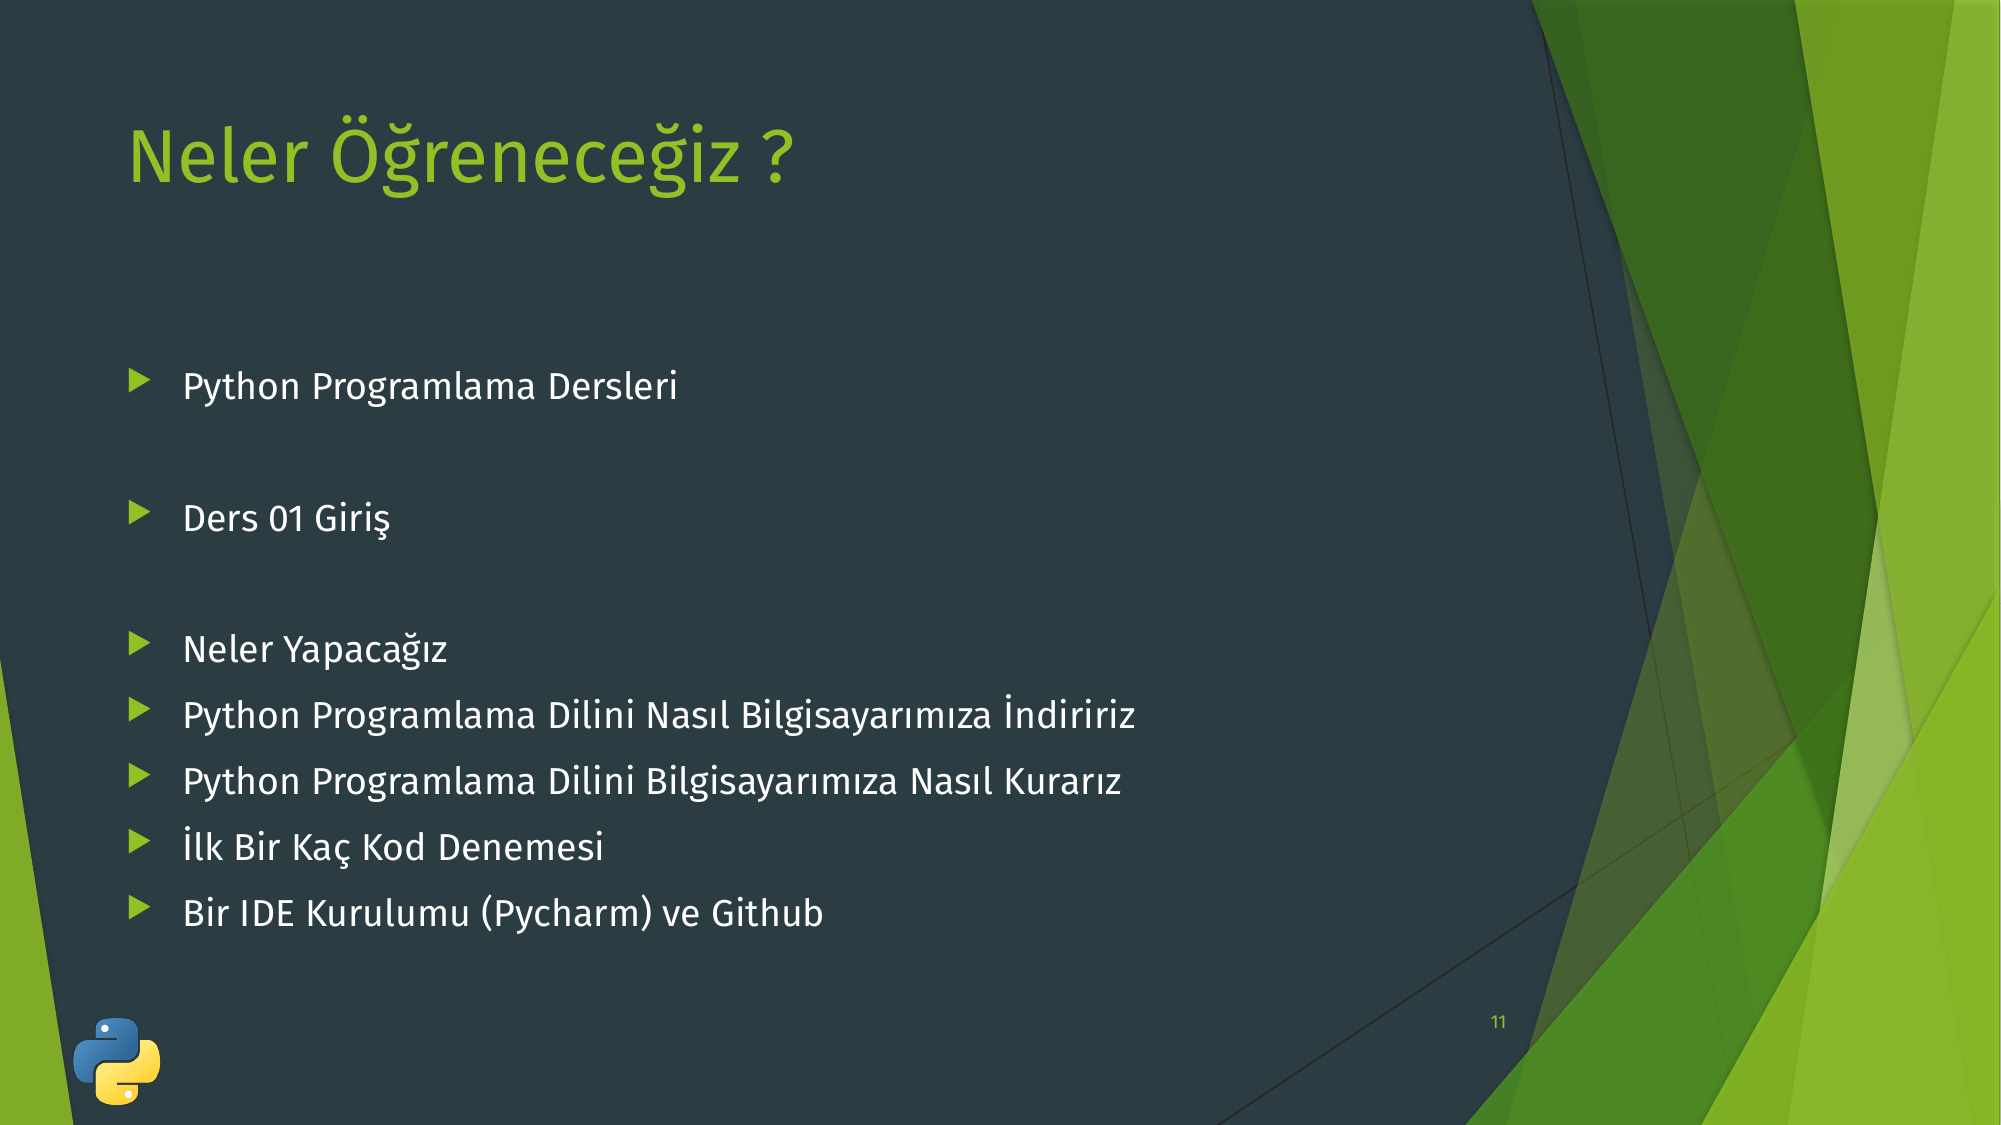

# Neler Öğreneceğiz ?
Python Programlama Dersleri

Ders 01 Giriş

Neler Yapacağız
Python Programlama Dilini Nasıl Bilgisayarımıza İndiririz
Python Programlama Dilini Bilgisayarımıza Nasıl Kurarız
İlk Bir Kaç Kod Denemesi
Bir IDE Kurulumu (Pycharm) ve Github

11